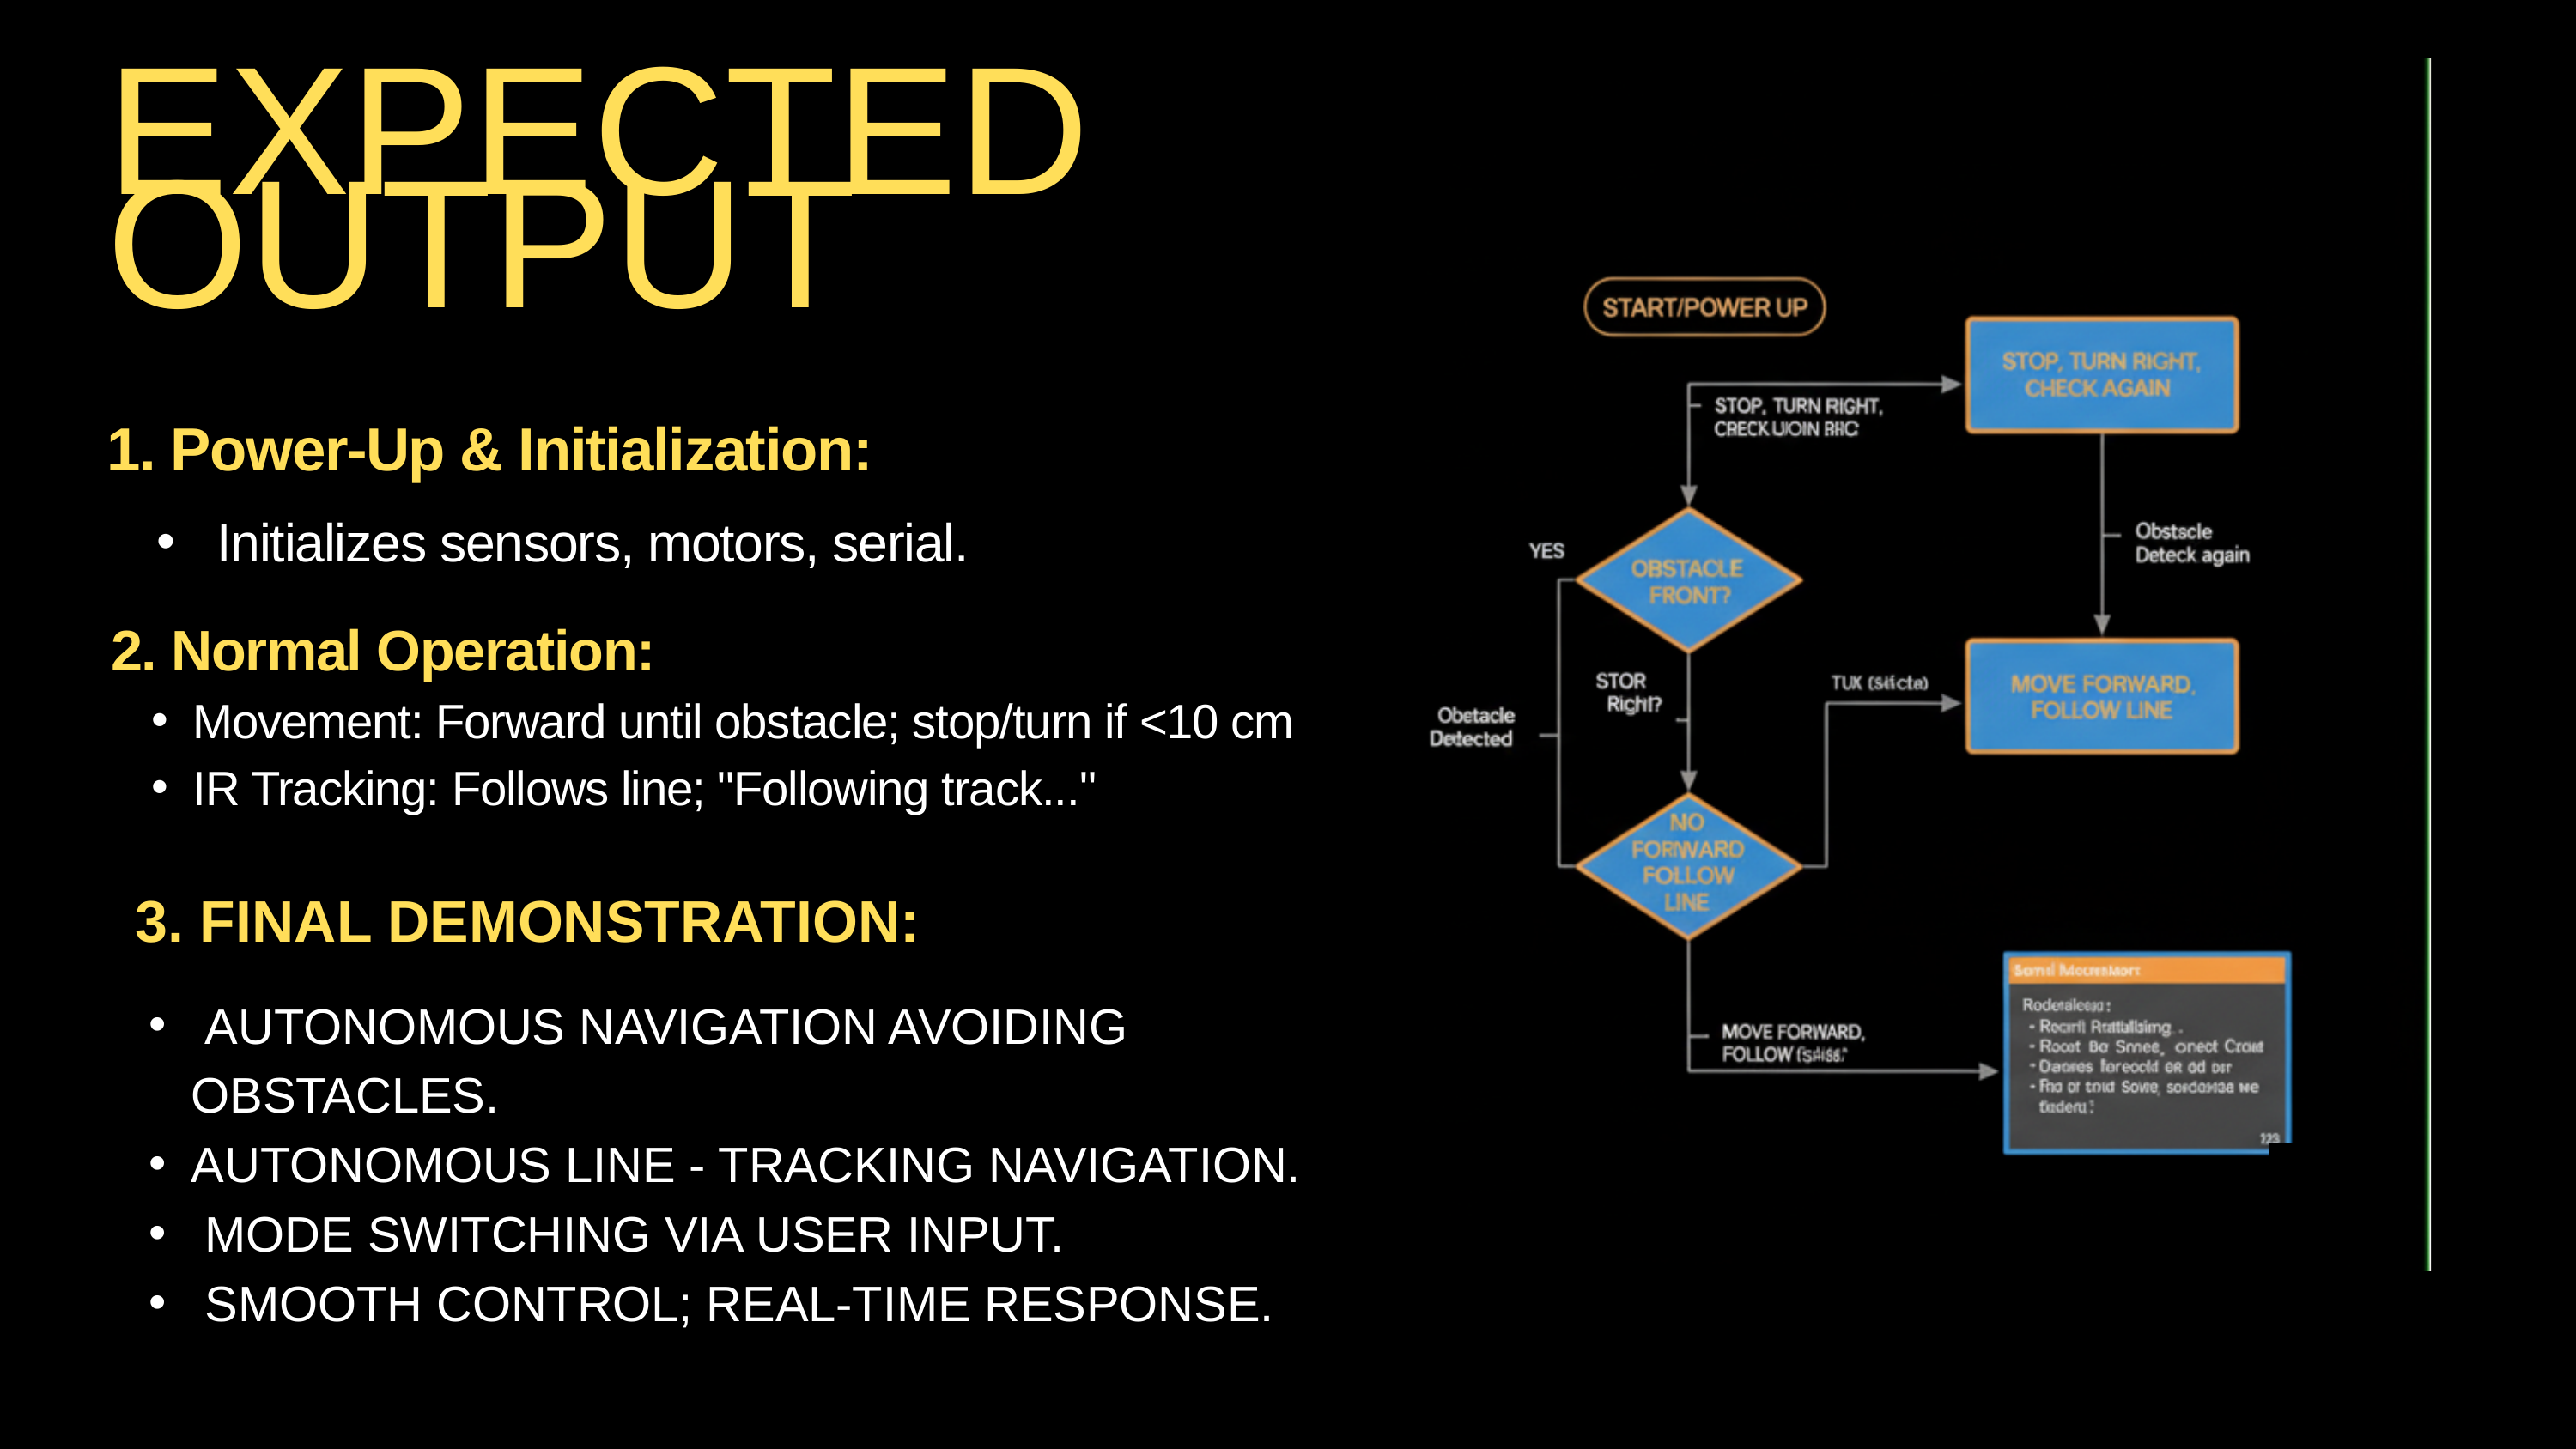

EXPECTED OUTPUT

1. Power-Up & Initialization:
 Initializes sensors, motors, serial.

2. Normal Operation:
Movement: Forward until obstacle; stop/turn if <10 cm
IR Tracking: Follows line; "Following track..."

3. FINAL DEMONSTRATION:
 AUTONOMOUS NAVIGATION AVOIDING OBSTACLES.
AUTONOMOUS LINE - TRACKING NAVIGATION.
 MODE SWITCHING VIA USER INPUT.
 SMOOTH CONTROL; REAL-TIME RESPONSE.